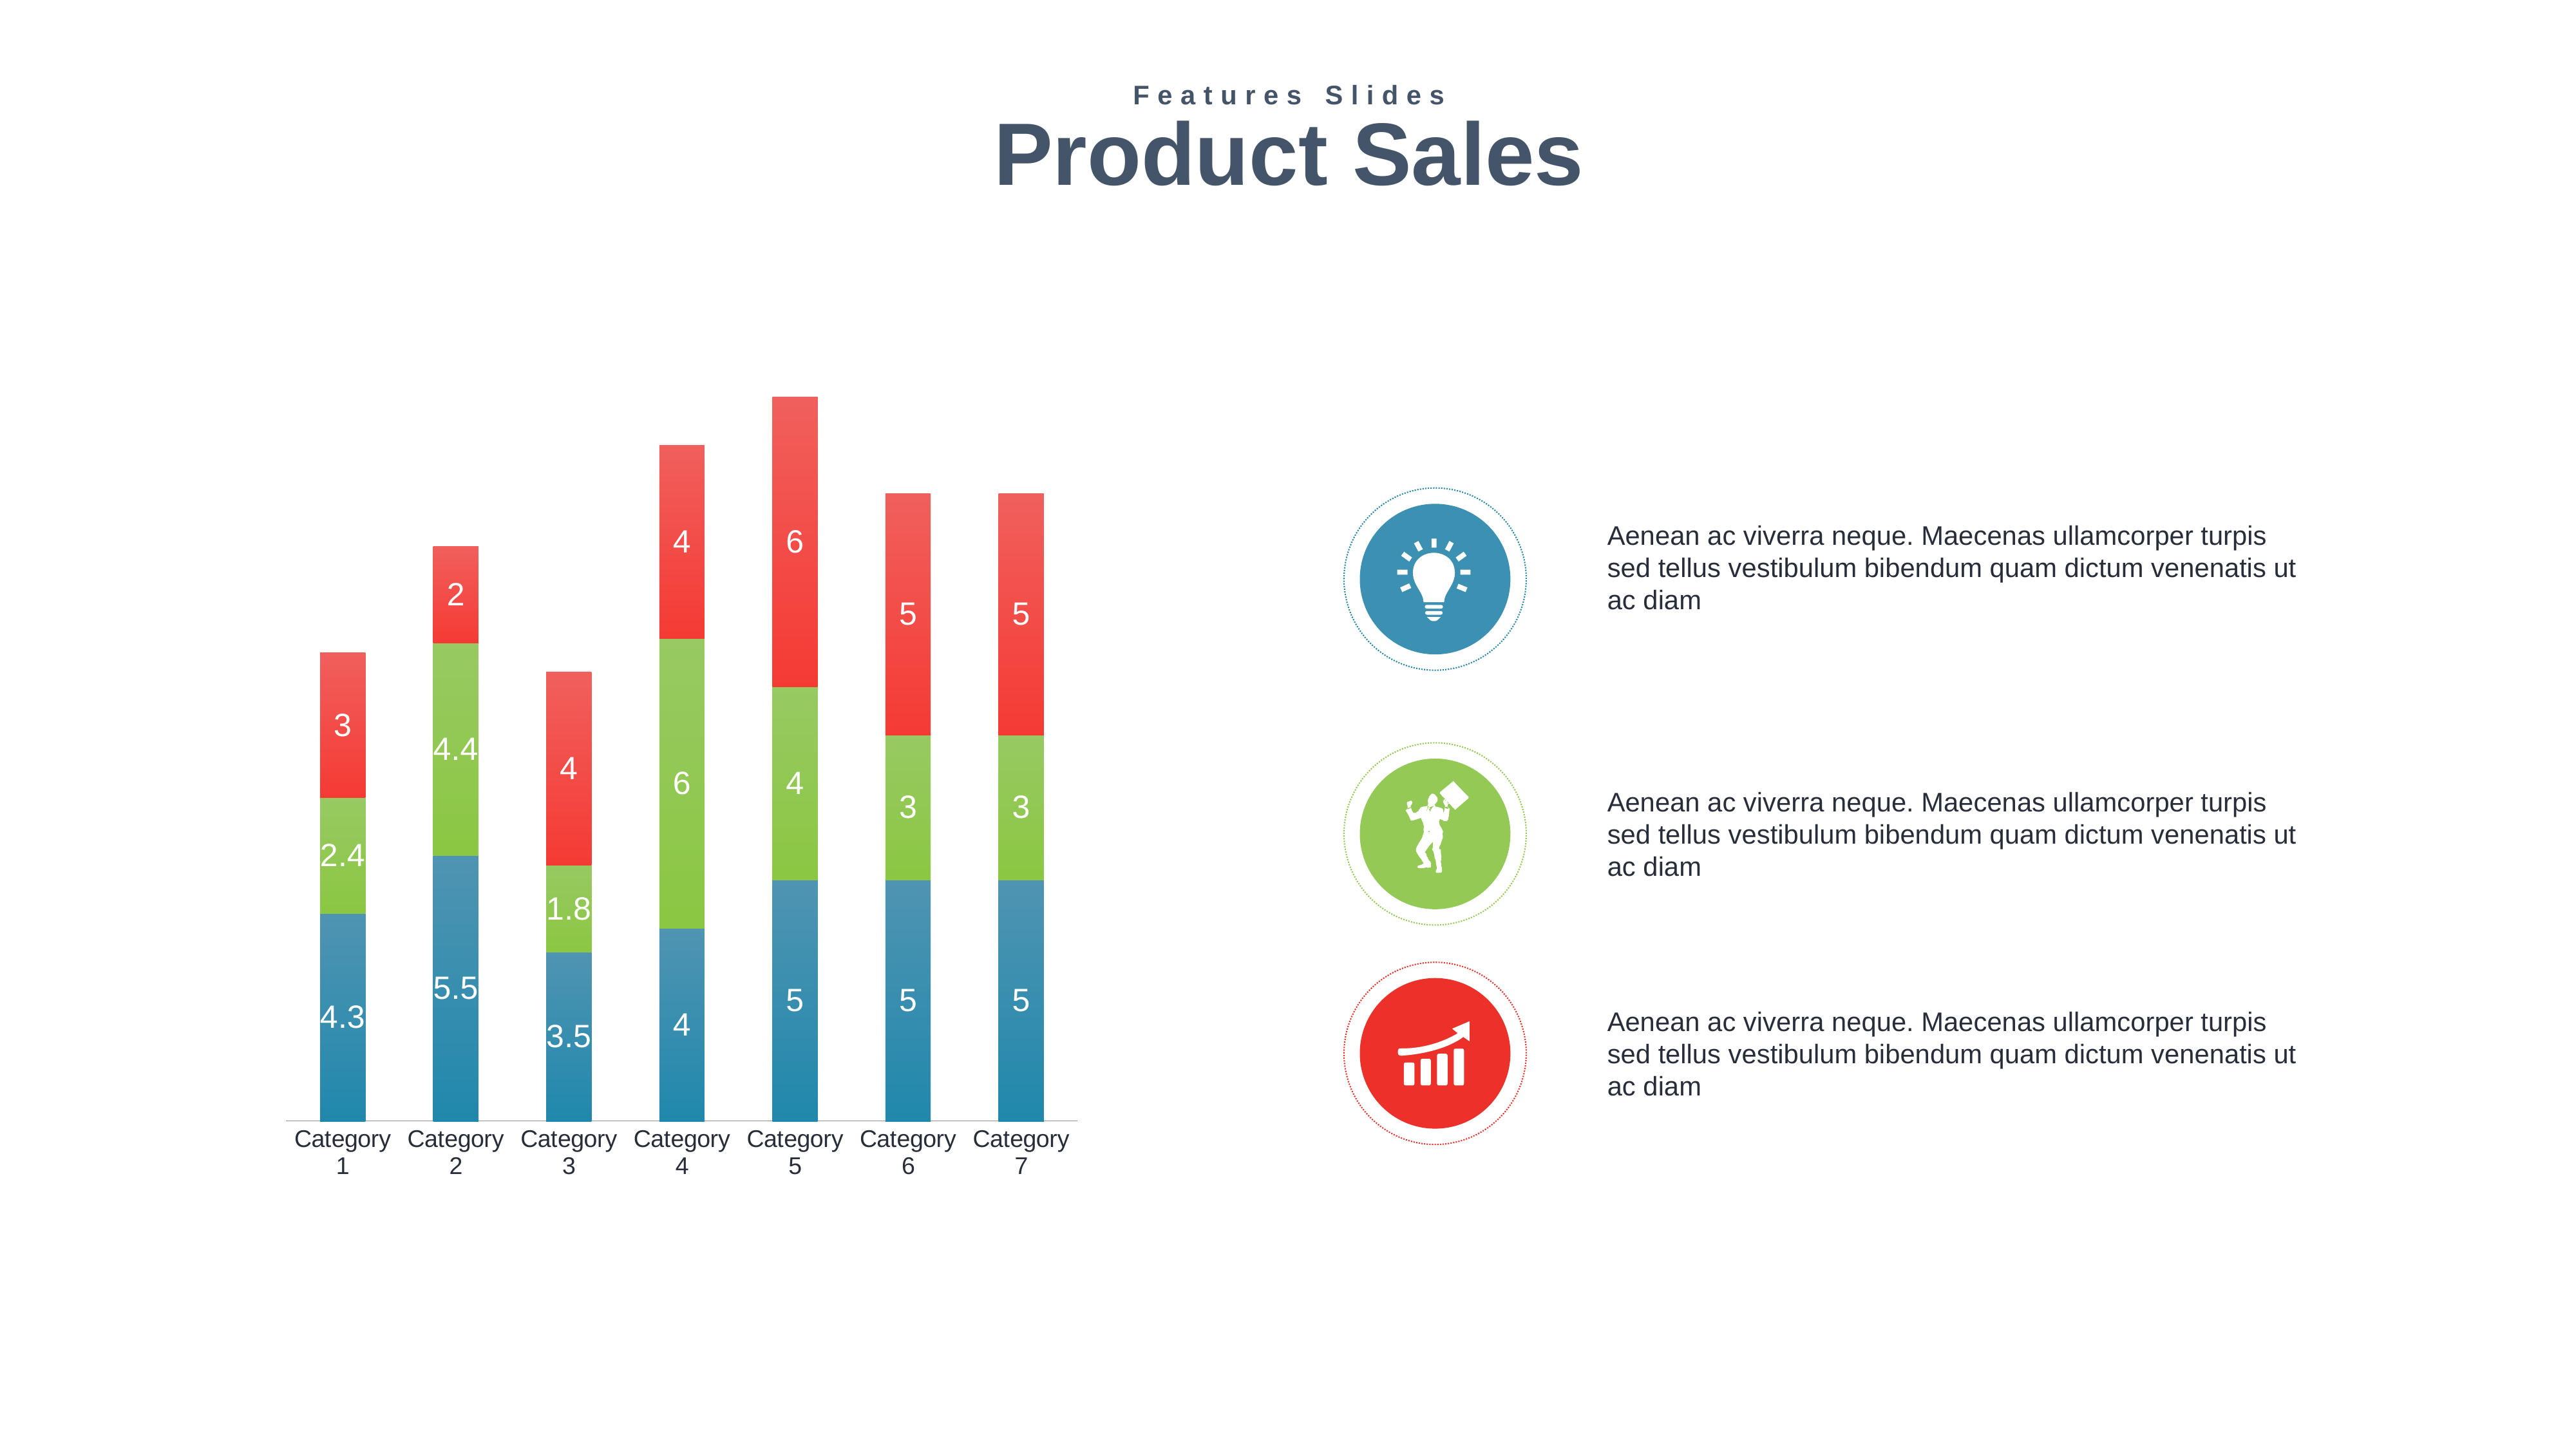

Features Slides
Product Sales

### Chart

| Category | Series 1 | Series 2 | Series 3 |
|---|---|---|---|
| Category 1 | 4.3 | 2.4 | 3.0 |
| Category 2 | 5.5 | 4.4 | 2.0 |
| Category 3 | 3.5 | 1.8 | 4.0 |
| Category 4 | 4.0 | 6.0 | 4.0 |
| Category 5 | 5.0 | 4.0 | 6.0 |
| Category 6 | 5.0 | 3.0 | 5.0 |
| Category 7 | 5.0 | 3.0 | 5.0 |

Aenean ac viverra neque. Maecenas ullamcorper turpis sed tellus vestibulum bibendum quam dictum venenatis ut ac diam

Aenean ac viverra neque. Maecenas ullamcorper turpis sed tellus vestibulum bibendum quam dictum venenatis ut ac diam

Aenean ac viverra neque. Maecenas ullamcorper turpis sed tellus vestibulum bibendum quam dictum venenatis ut ac diam